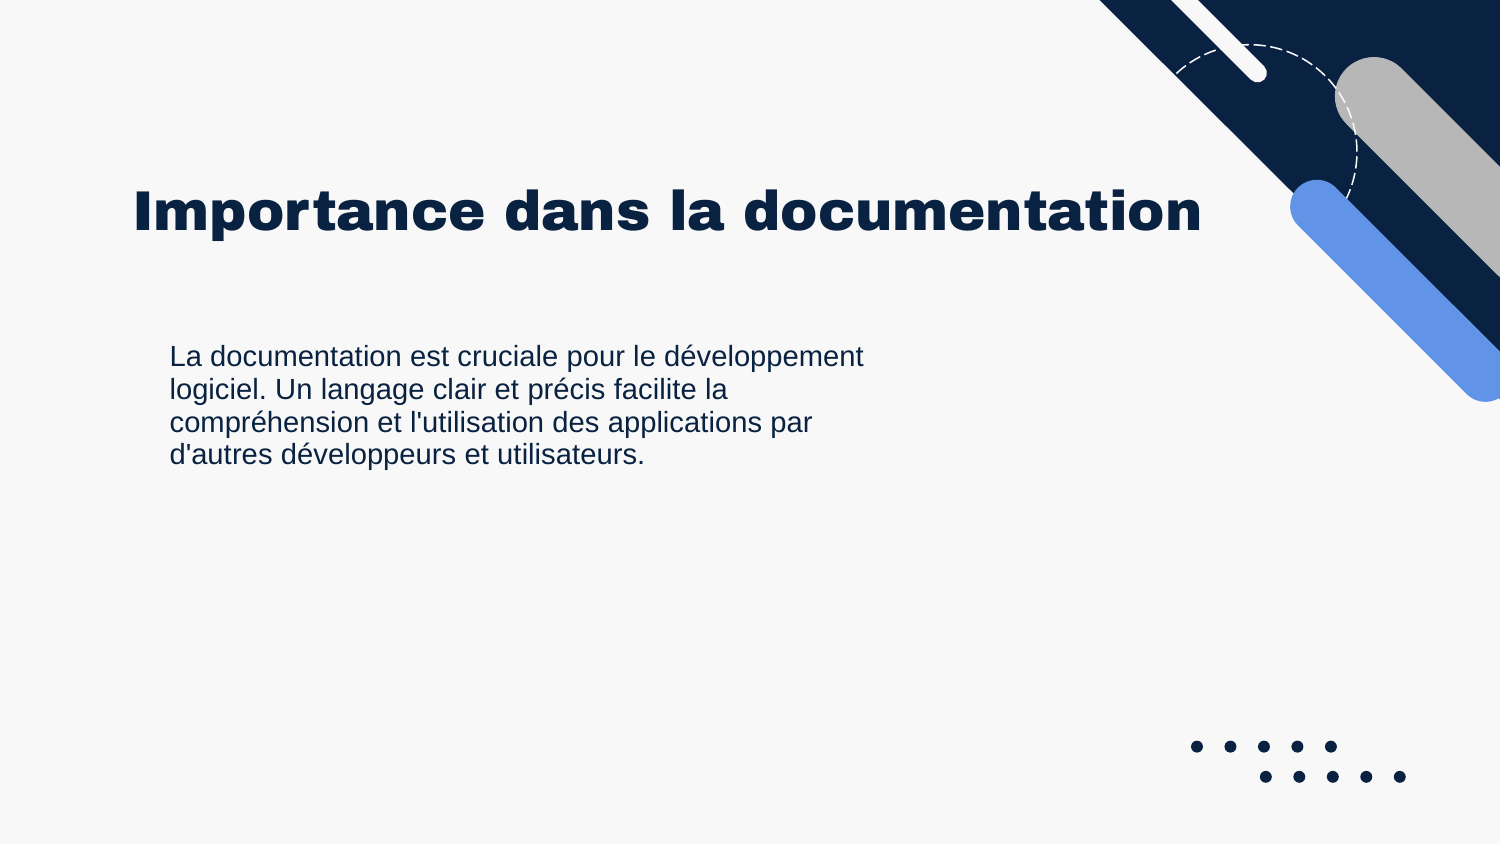

# Importance dans la documentation
La documentation est cruciale pour le développement logiciel. Un langage clair et précis facilite la compréhension et l'utilisation des applications par d'autres développeurs et utilisateurs.